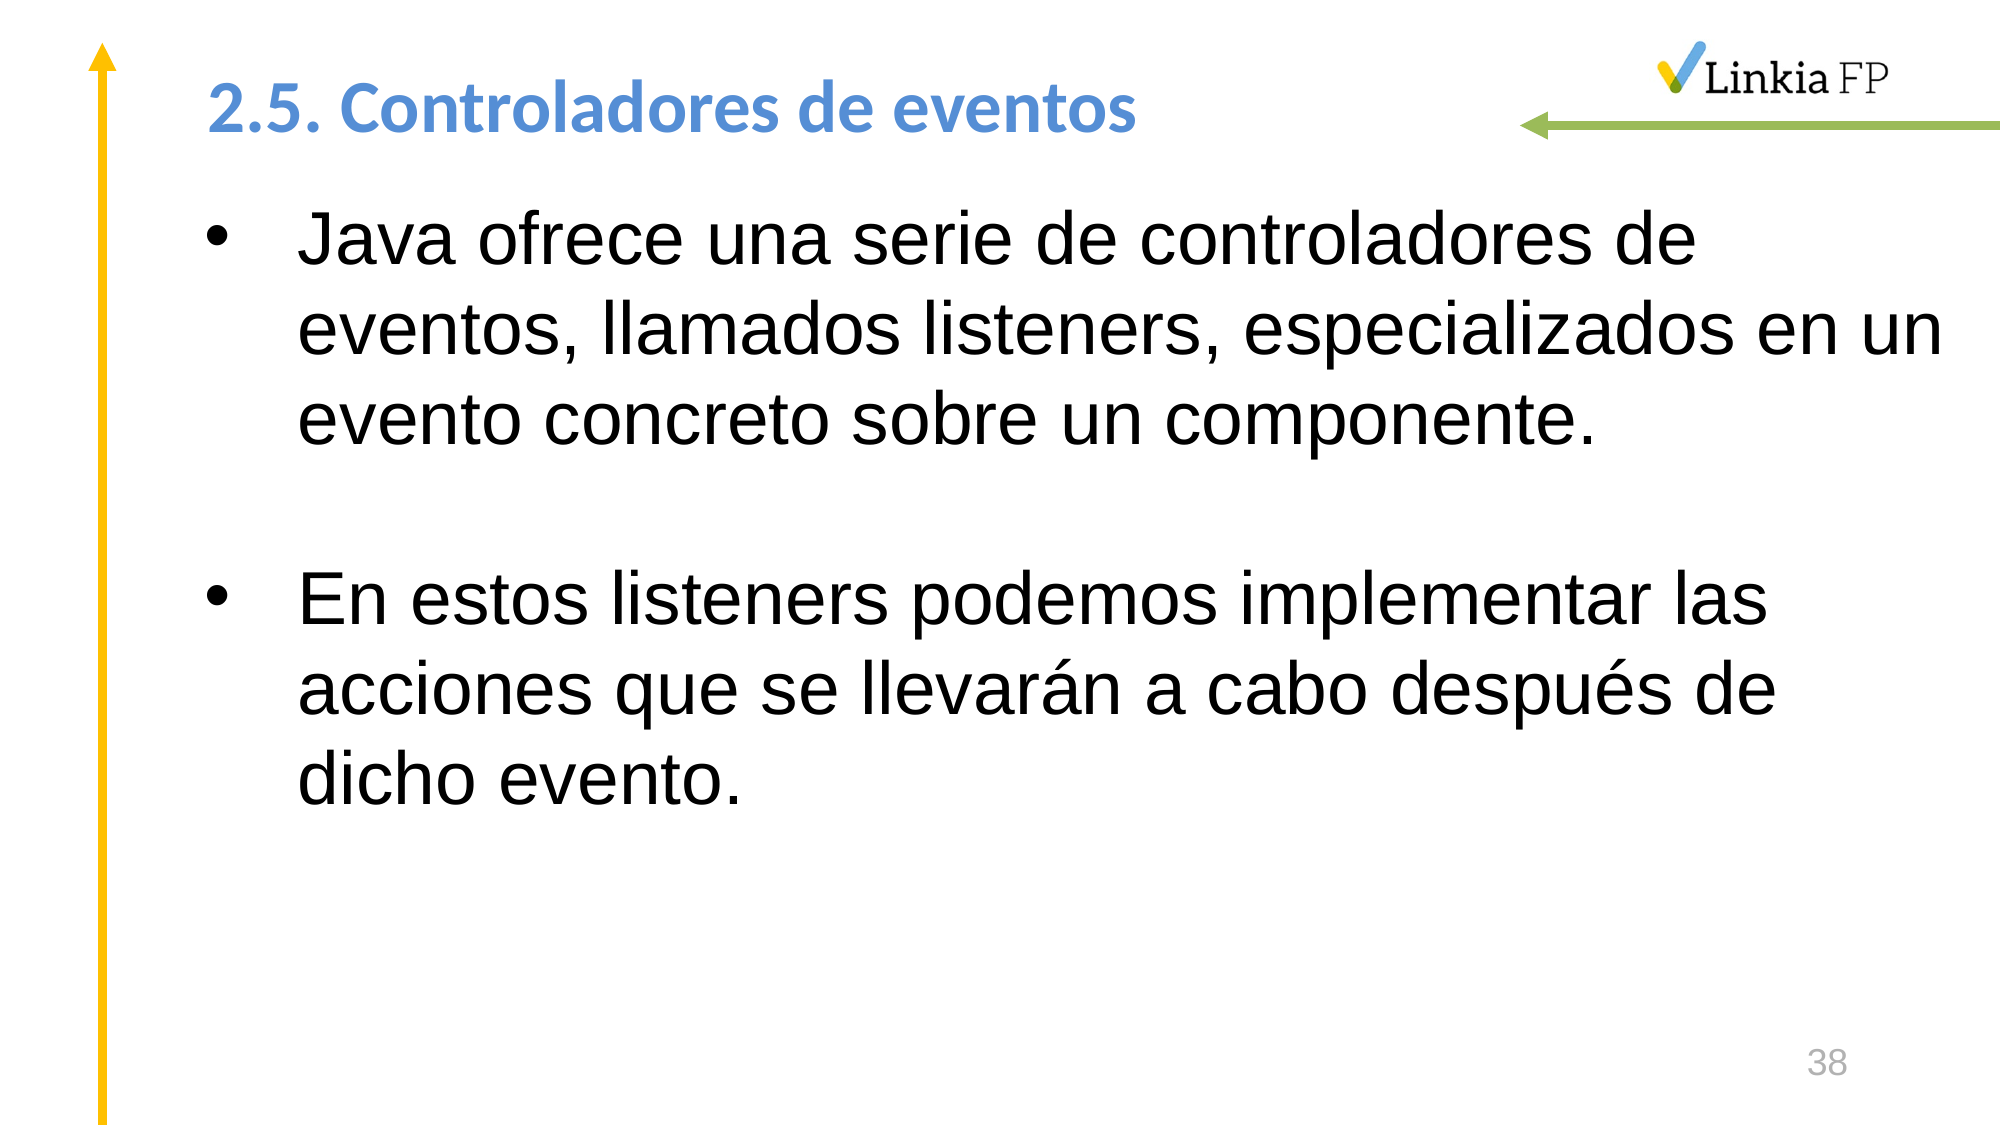

# 2.5. Controladores de eventos
Java ofrece una serie de controladores de eventos, llamados listeners, especializados en un evento concreto sobre un componente.

En estos listeners podemos implementar las acciones que se llevarán a cabo después de dicho evento.

38